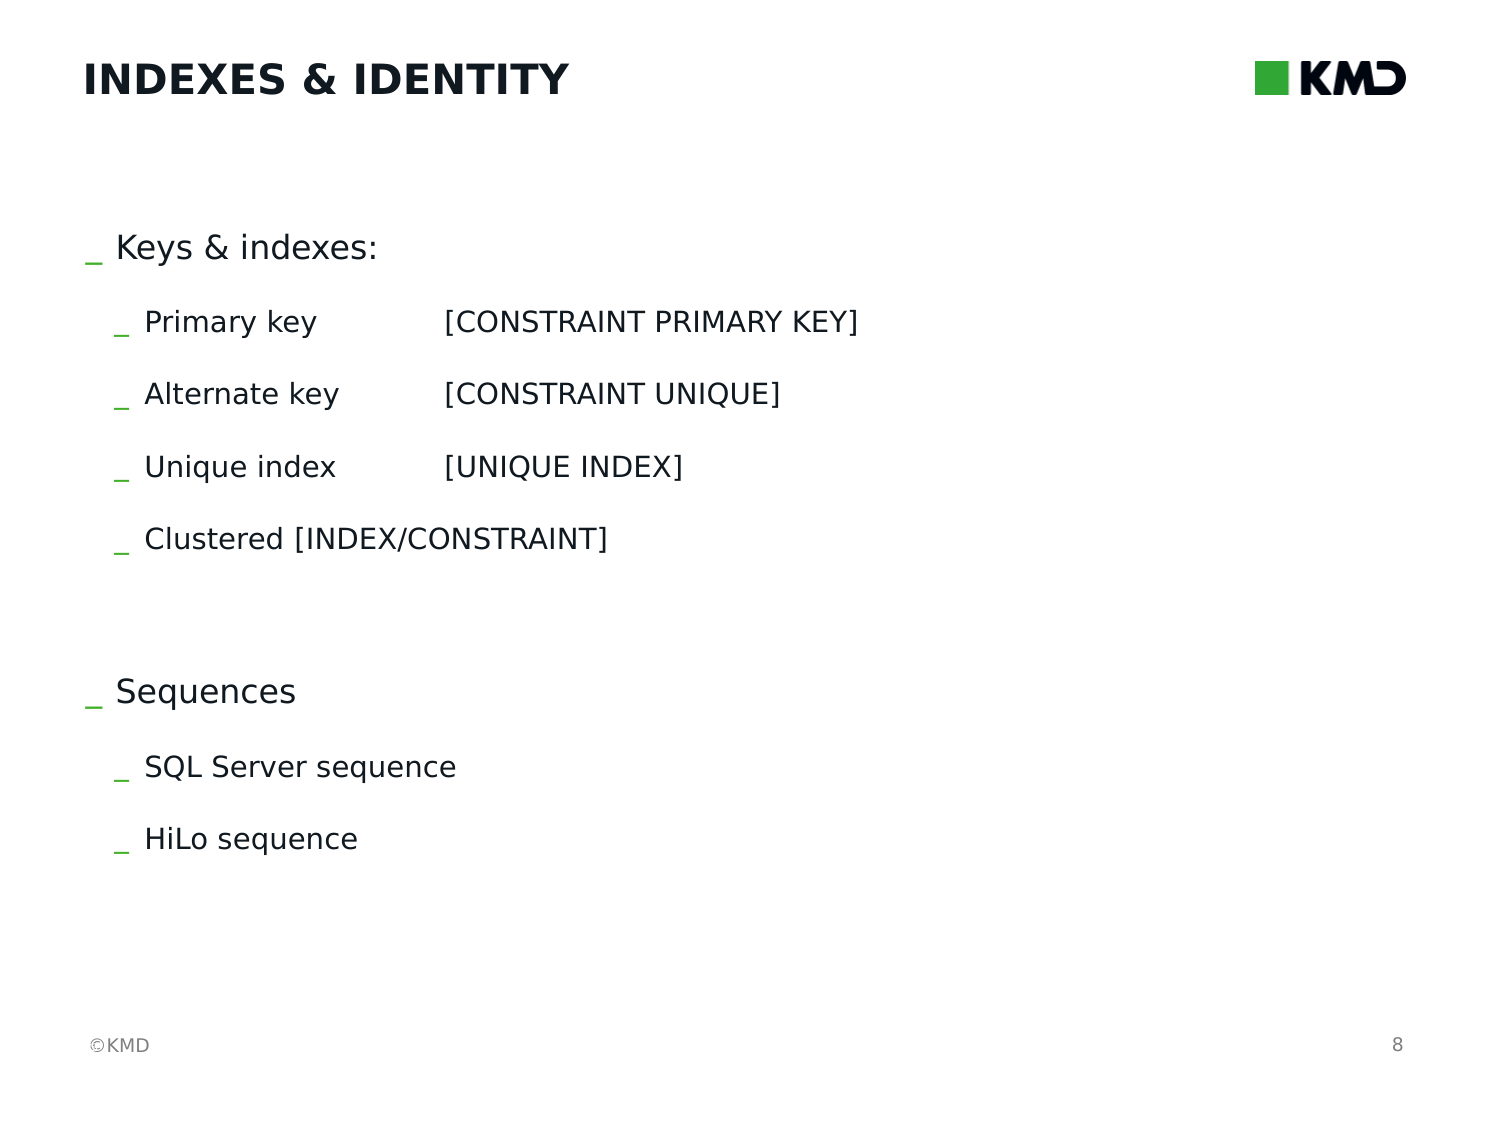

# INDEXES & IDENTITY
Keys & indexes:
Primary key 	[CONSTRAINT PRIMARY KEY]
Alternate key 	[CONSTRAINT UNIQUE]
Unique index 	[UNIQUE INDEX]
Clustered 	[INDEX/CONSTRAINT]

Sequences
SQL Server sequence
HiLo sequence

8